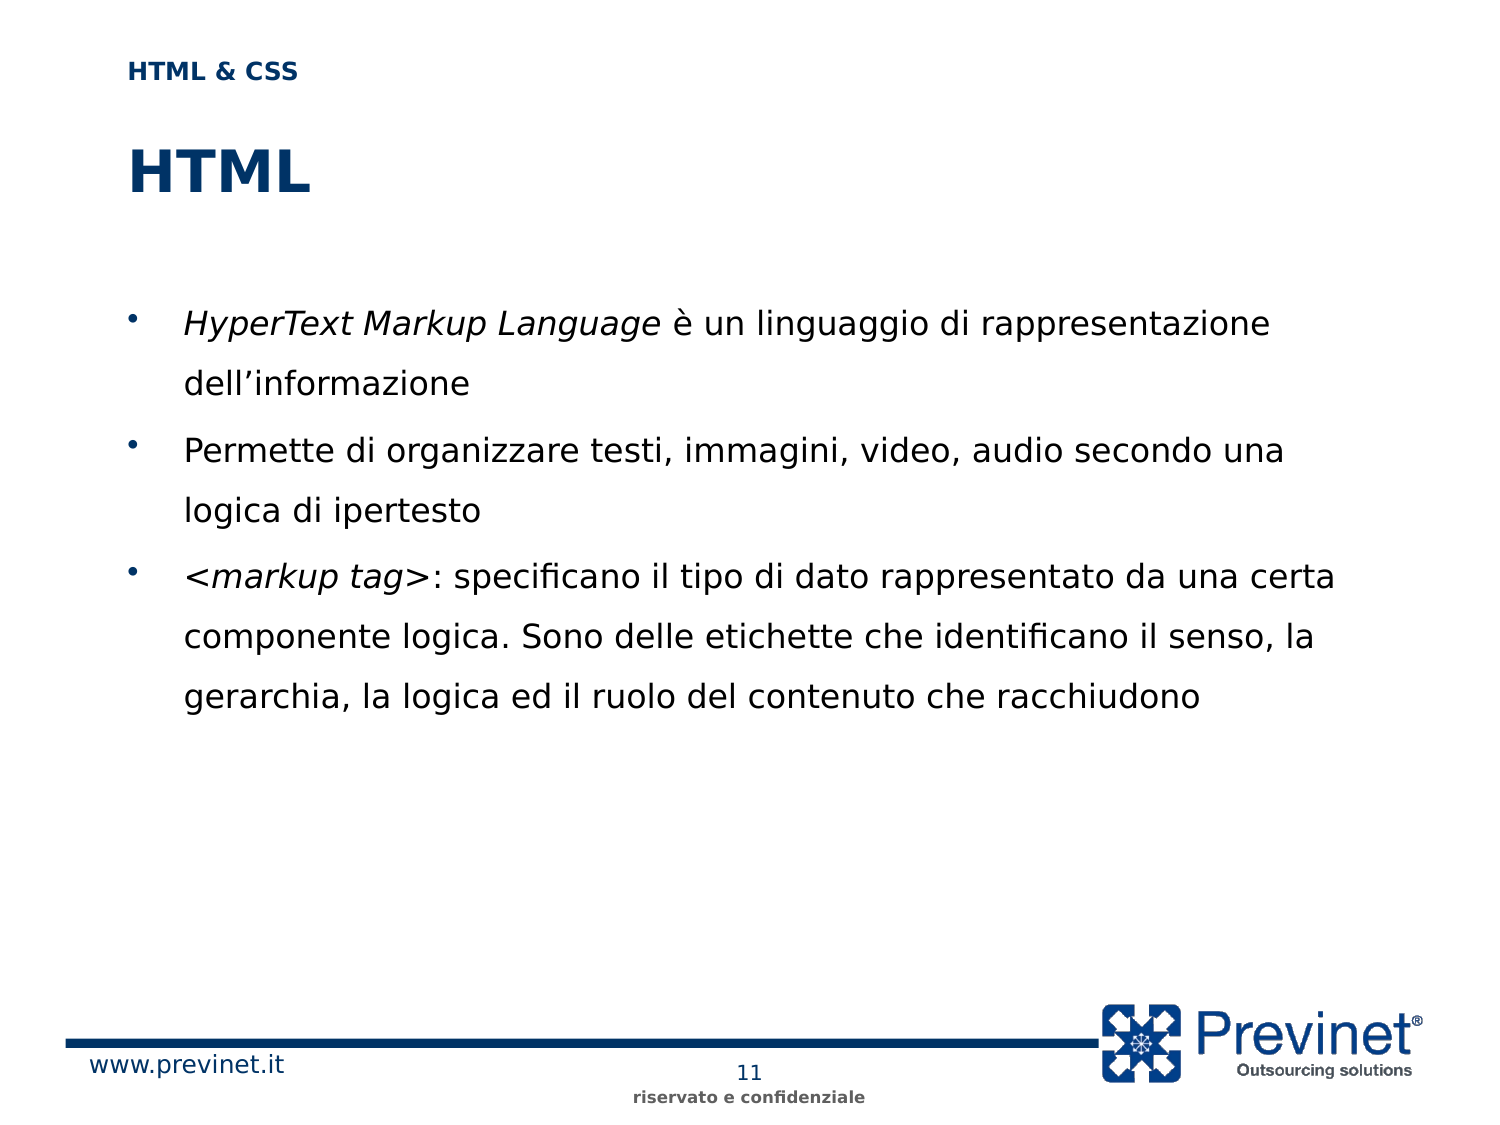

HTML & CSS
# HTML
HyperText Markup Language è un linguaggio di rappresentazione dell’informazione
Permette di organizzare testi, immagini, video, audio secondo una logica di ipertesto
<markup tag>: specificano il tipo di dato rappresentato da una certa componente logica. Sono delle etichette che identificano il senso, la gerarchia, la logica ed il ruolo del contenuto che racchiudono